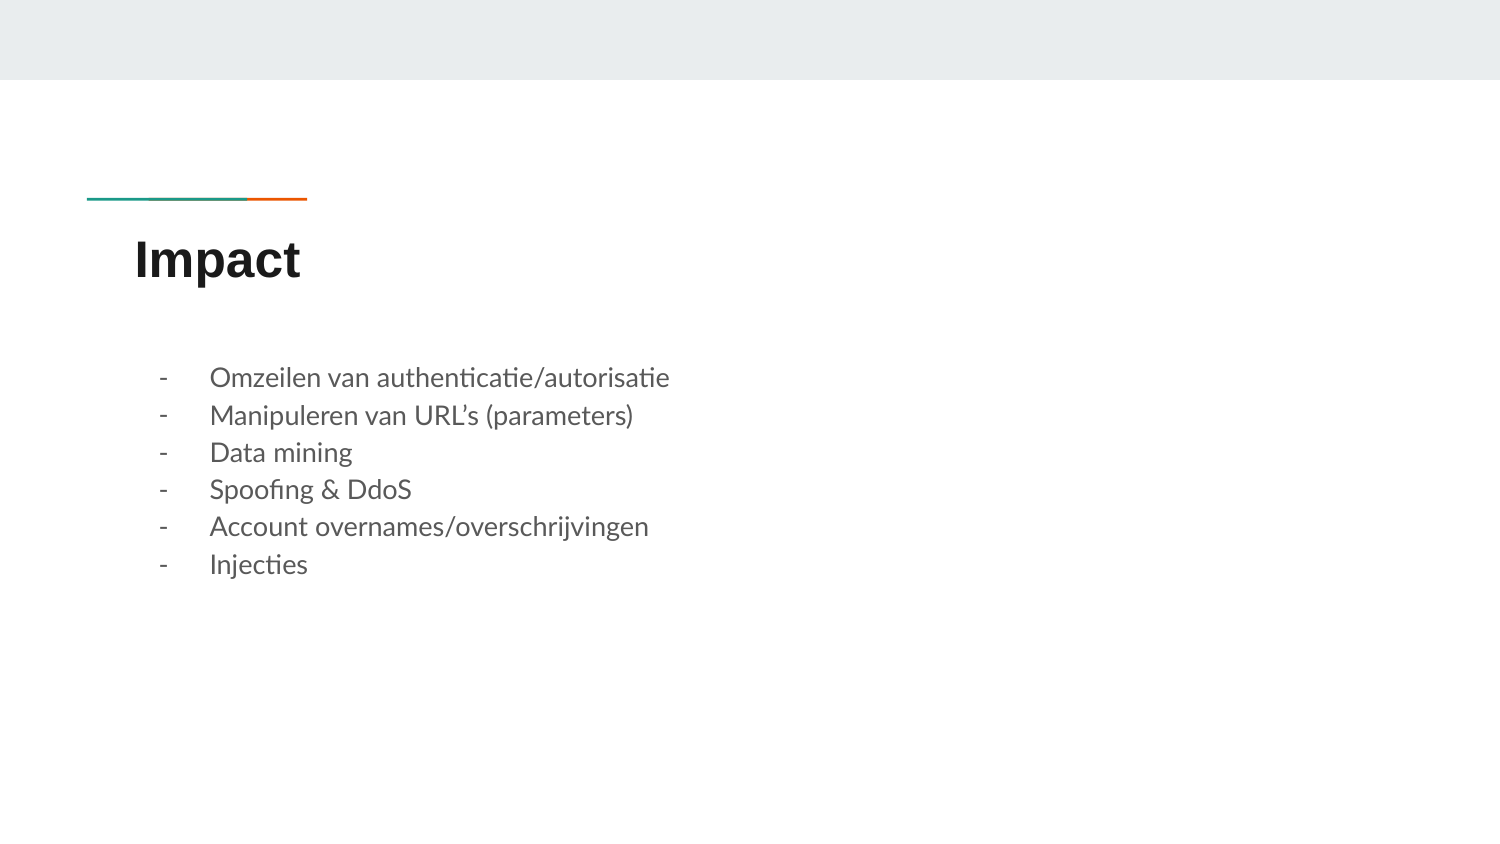

# Impact
Omzeilen van authenticatie/autorisatie
Manipuleren van URL’s (parameters)
Data mining
Spoofing & DdoS
Account overnames/overschrijvingen
Injecties